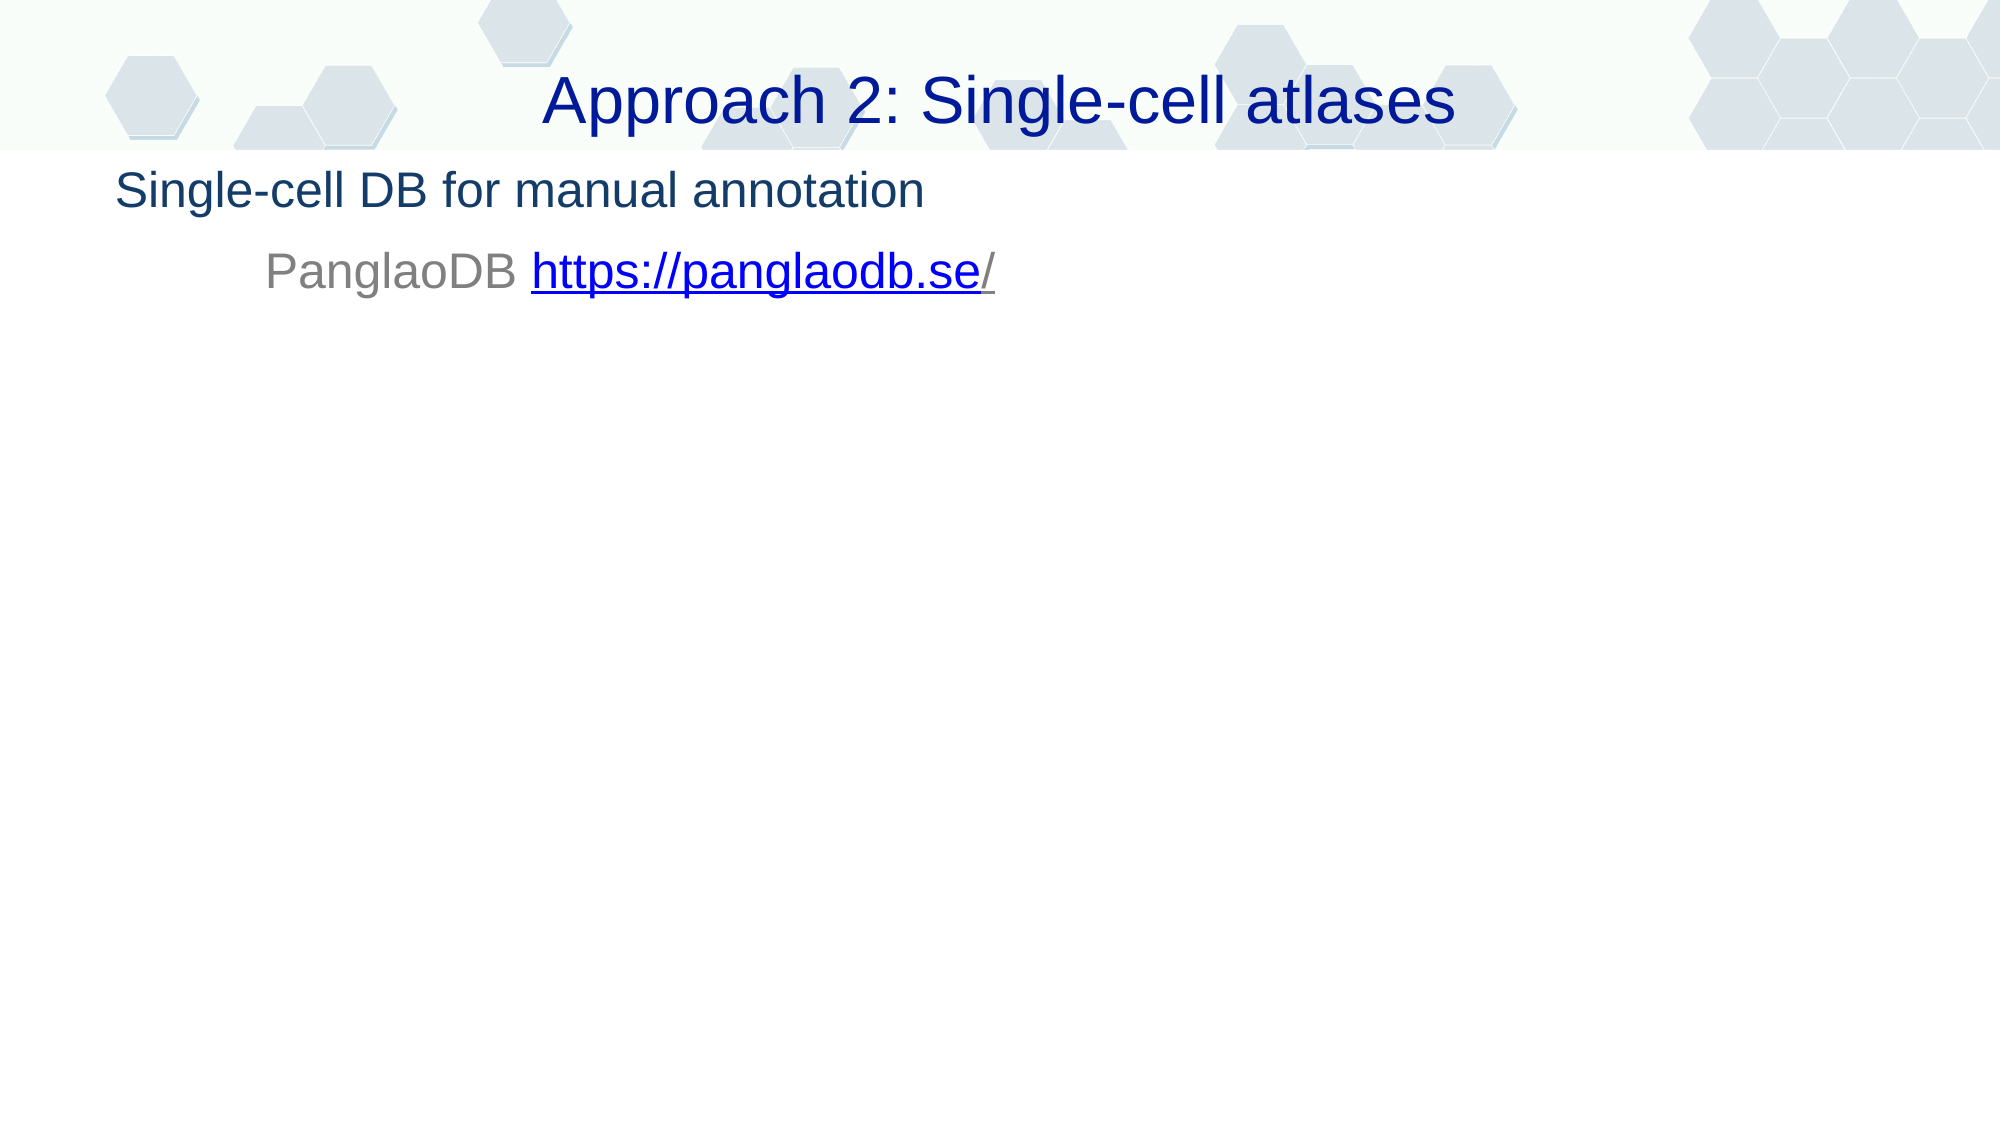

Approach 2: Single-cell atlases
Single-cell DB for manual annotation
	PanglaoDB https://panglaodb.se/